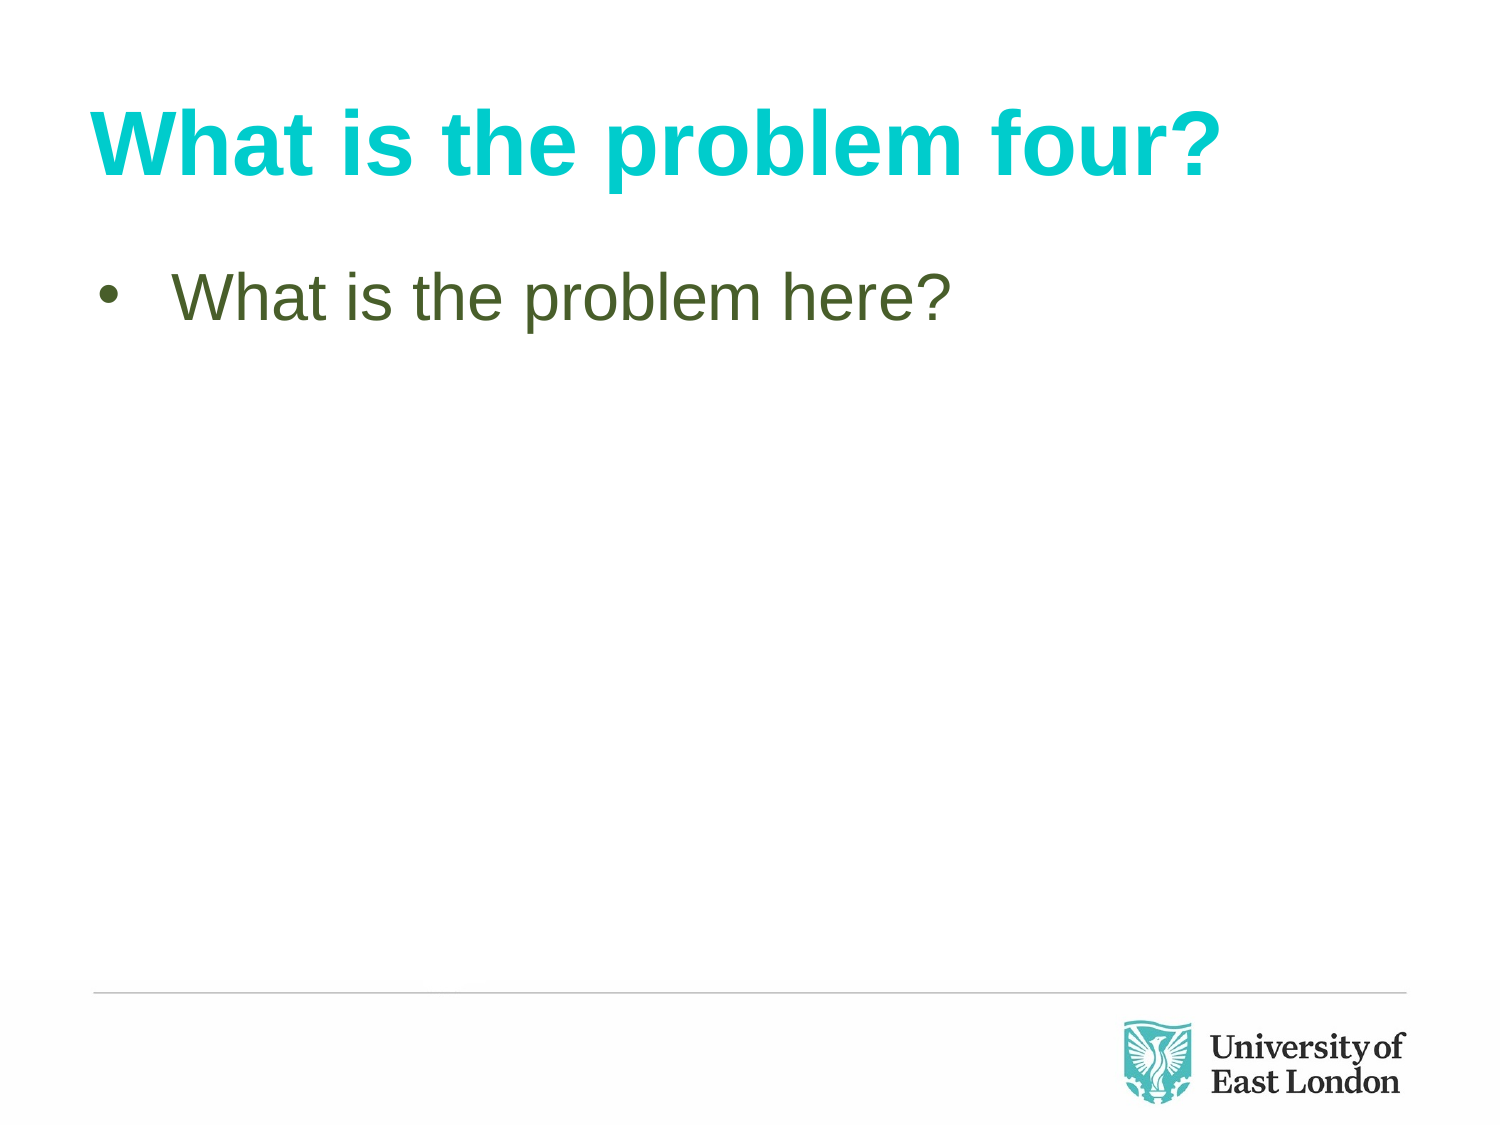

# What is the problem four?
 What is the problem here?